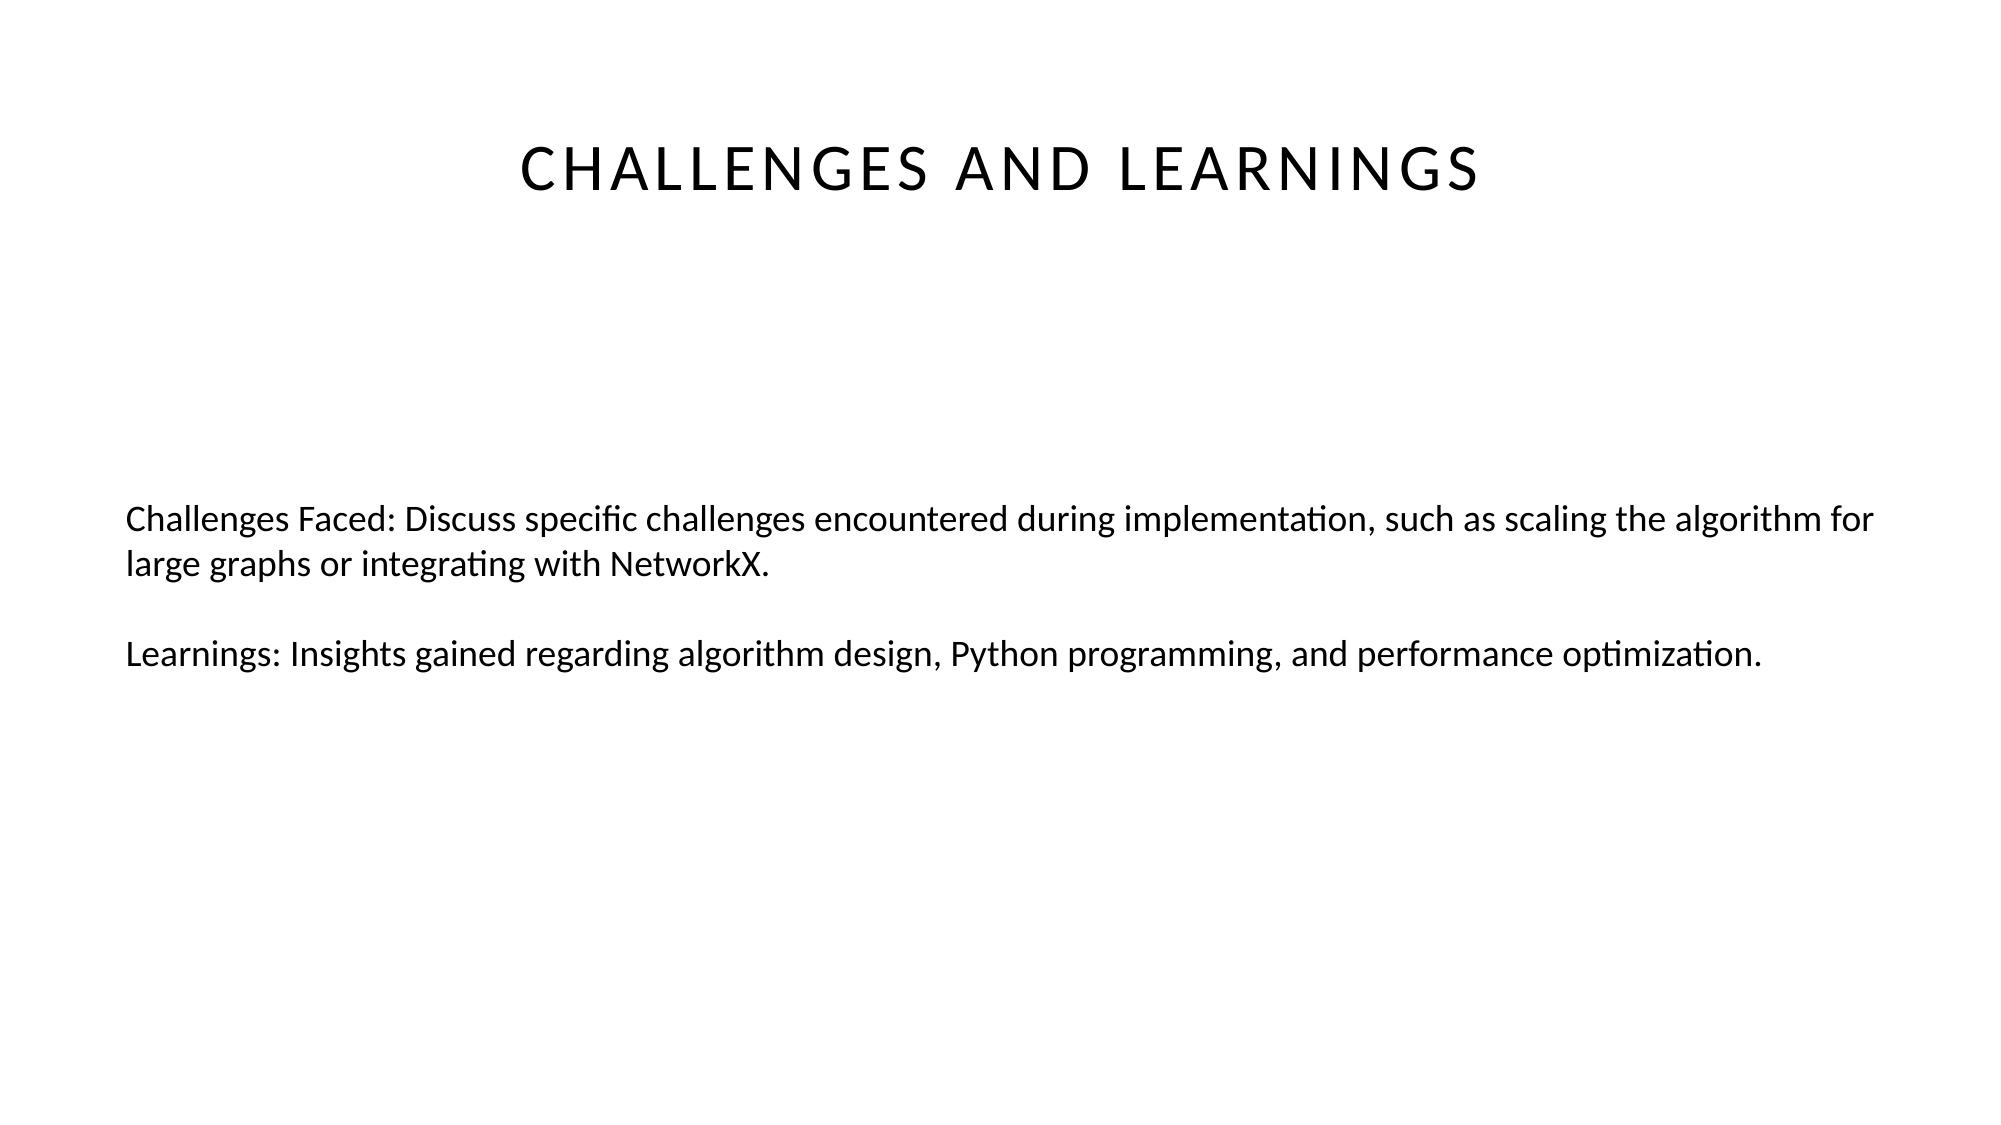

# Challenges and Learnings
Challenges Faced: Discuss specific challenges encountered during implementation, such as scaling the algorithm for large graphs or integrating with NetworkX.

Learnings: Insights gained regarding algorithm design, Python programming, and performance optimization.